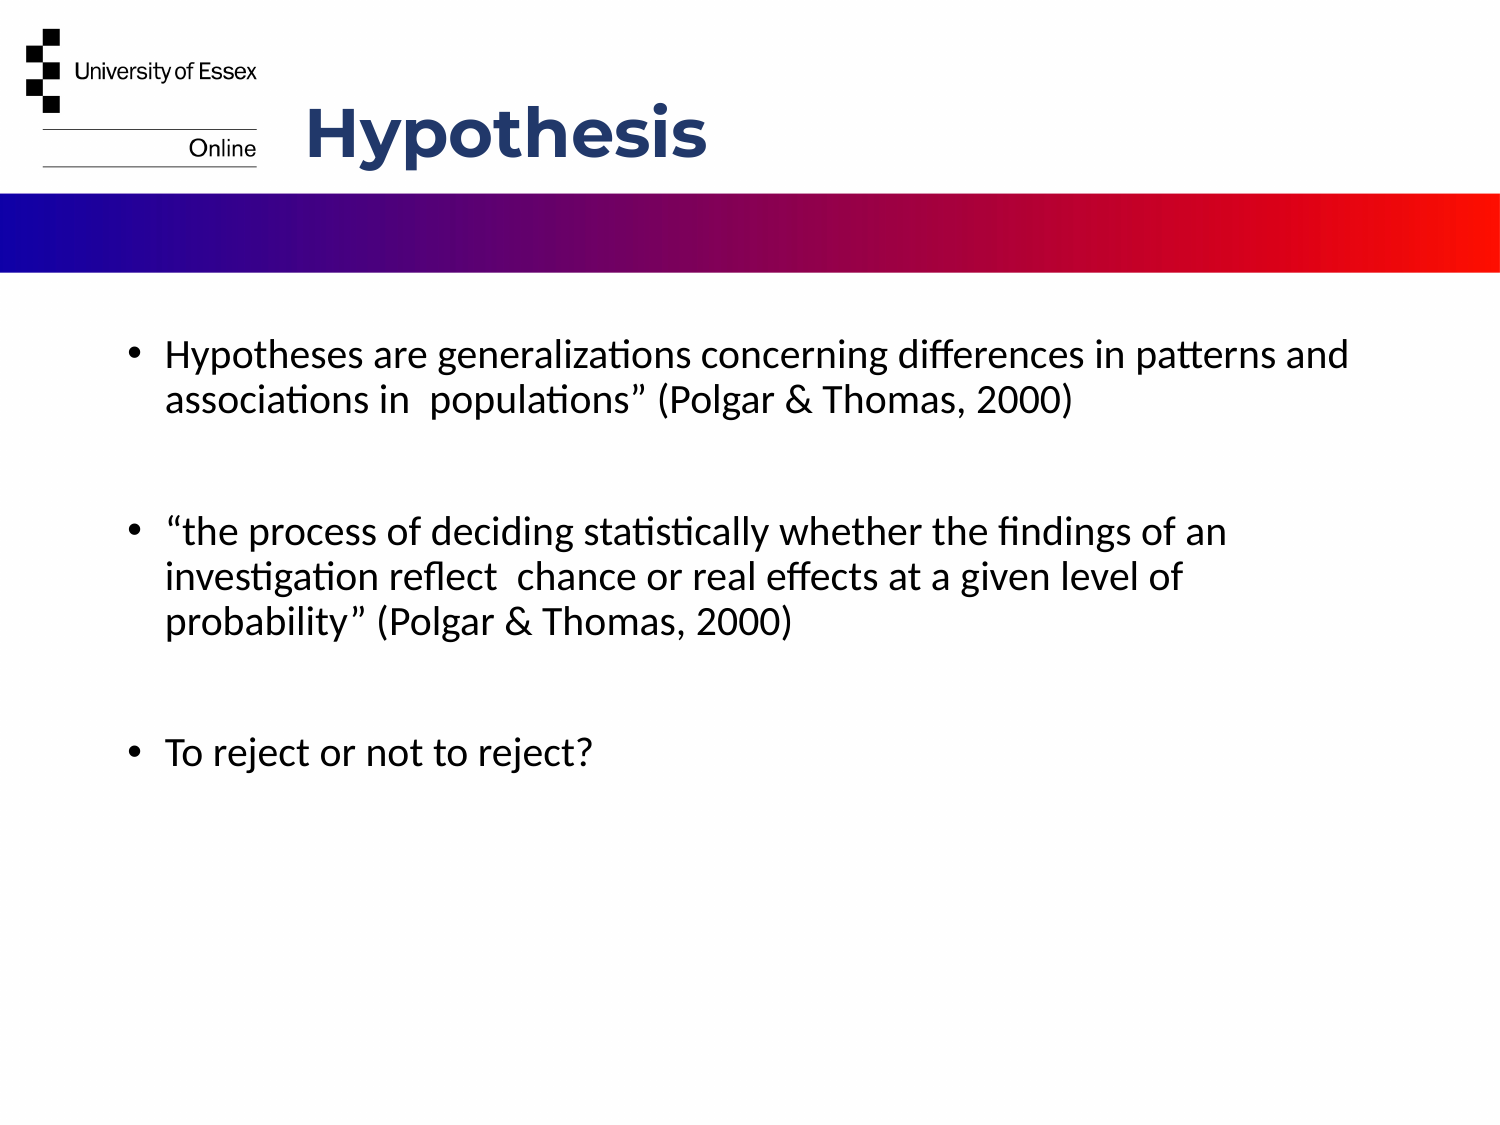

Hypothesis
Hypotheses are generalizations concerning differences in patterns and associations in  populations” (Polgar & Thomas, 2000)

“the process of deciding statistically whether the findings of an investigation reflect  chance or real effects at a given level of probability” (Polgar & Thomas, 2000)

To reject or not to reject?